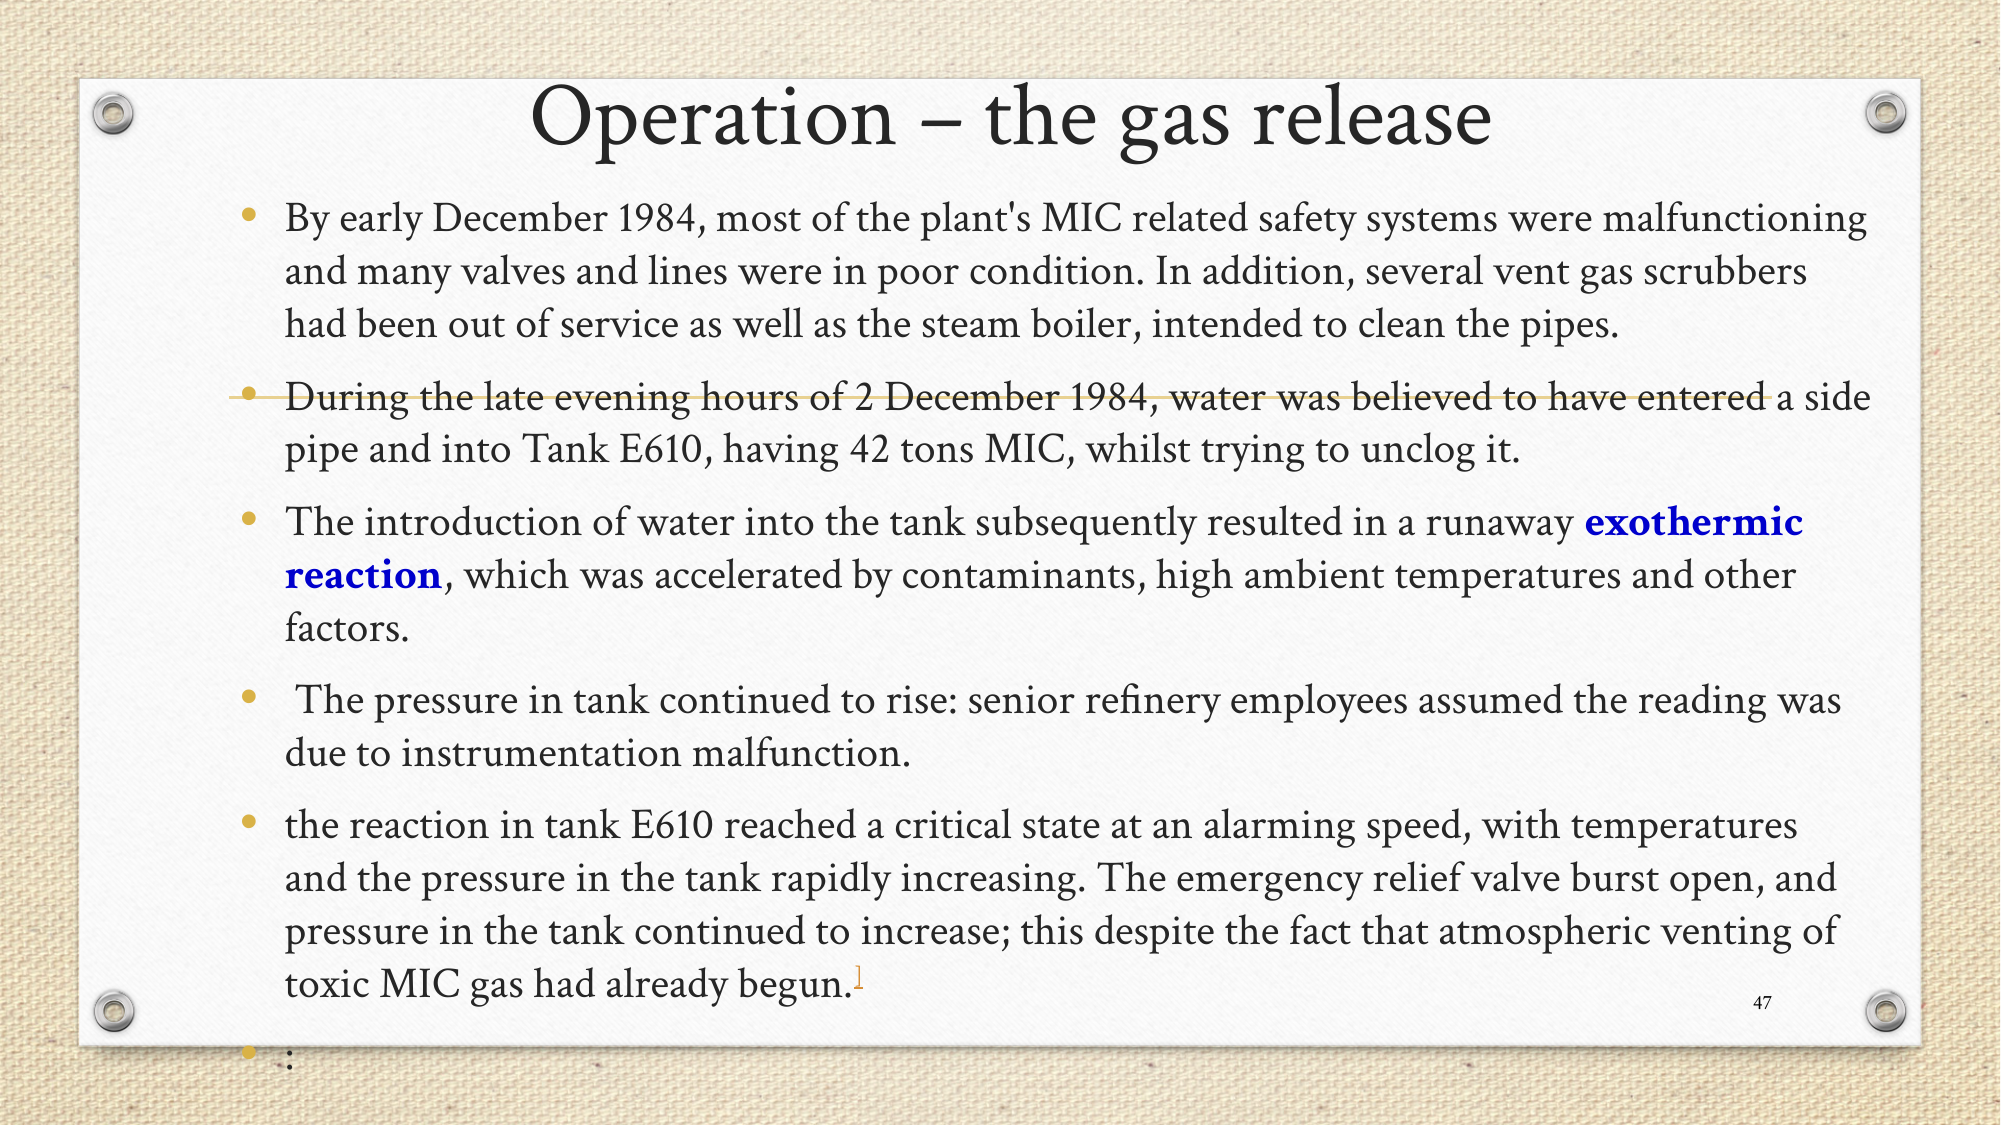

# Operation – the gas release
By early December 1984, most of the plant's MIC related safety systems were malfunctioning and many valves and lines were in poor condition. In addition, several vent gas scrubbers had been out of service as well as the steam boiler, intended to clean the pipes.
During the late evening hours of 2 December 1984, water was believed to have entered a side pipe and into Tank E610, having 42 tons MIC, whilst trying to unclog it.
The introduction of water into the tank subsequently resulted in a runaway exothermic reaction, which was accelerated by contaminants, high ambient temperatures and other factors.
 The pressure in tank continued to rise: senior refinery employees assumed the reading was due to instrumentation malfunction.
the reaction in tank E610 reached a critical state at an alarming speed, with temperatures  and the pressure in the tank rapidly increasing. The emergency relief valve burst open, and pressure in the tank continued to increase; this despite the fact that atmospheric venting of toxic MIC gas had already begun.]
:
47